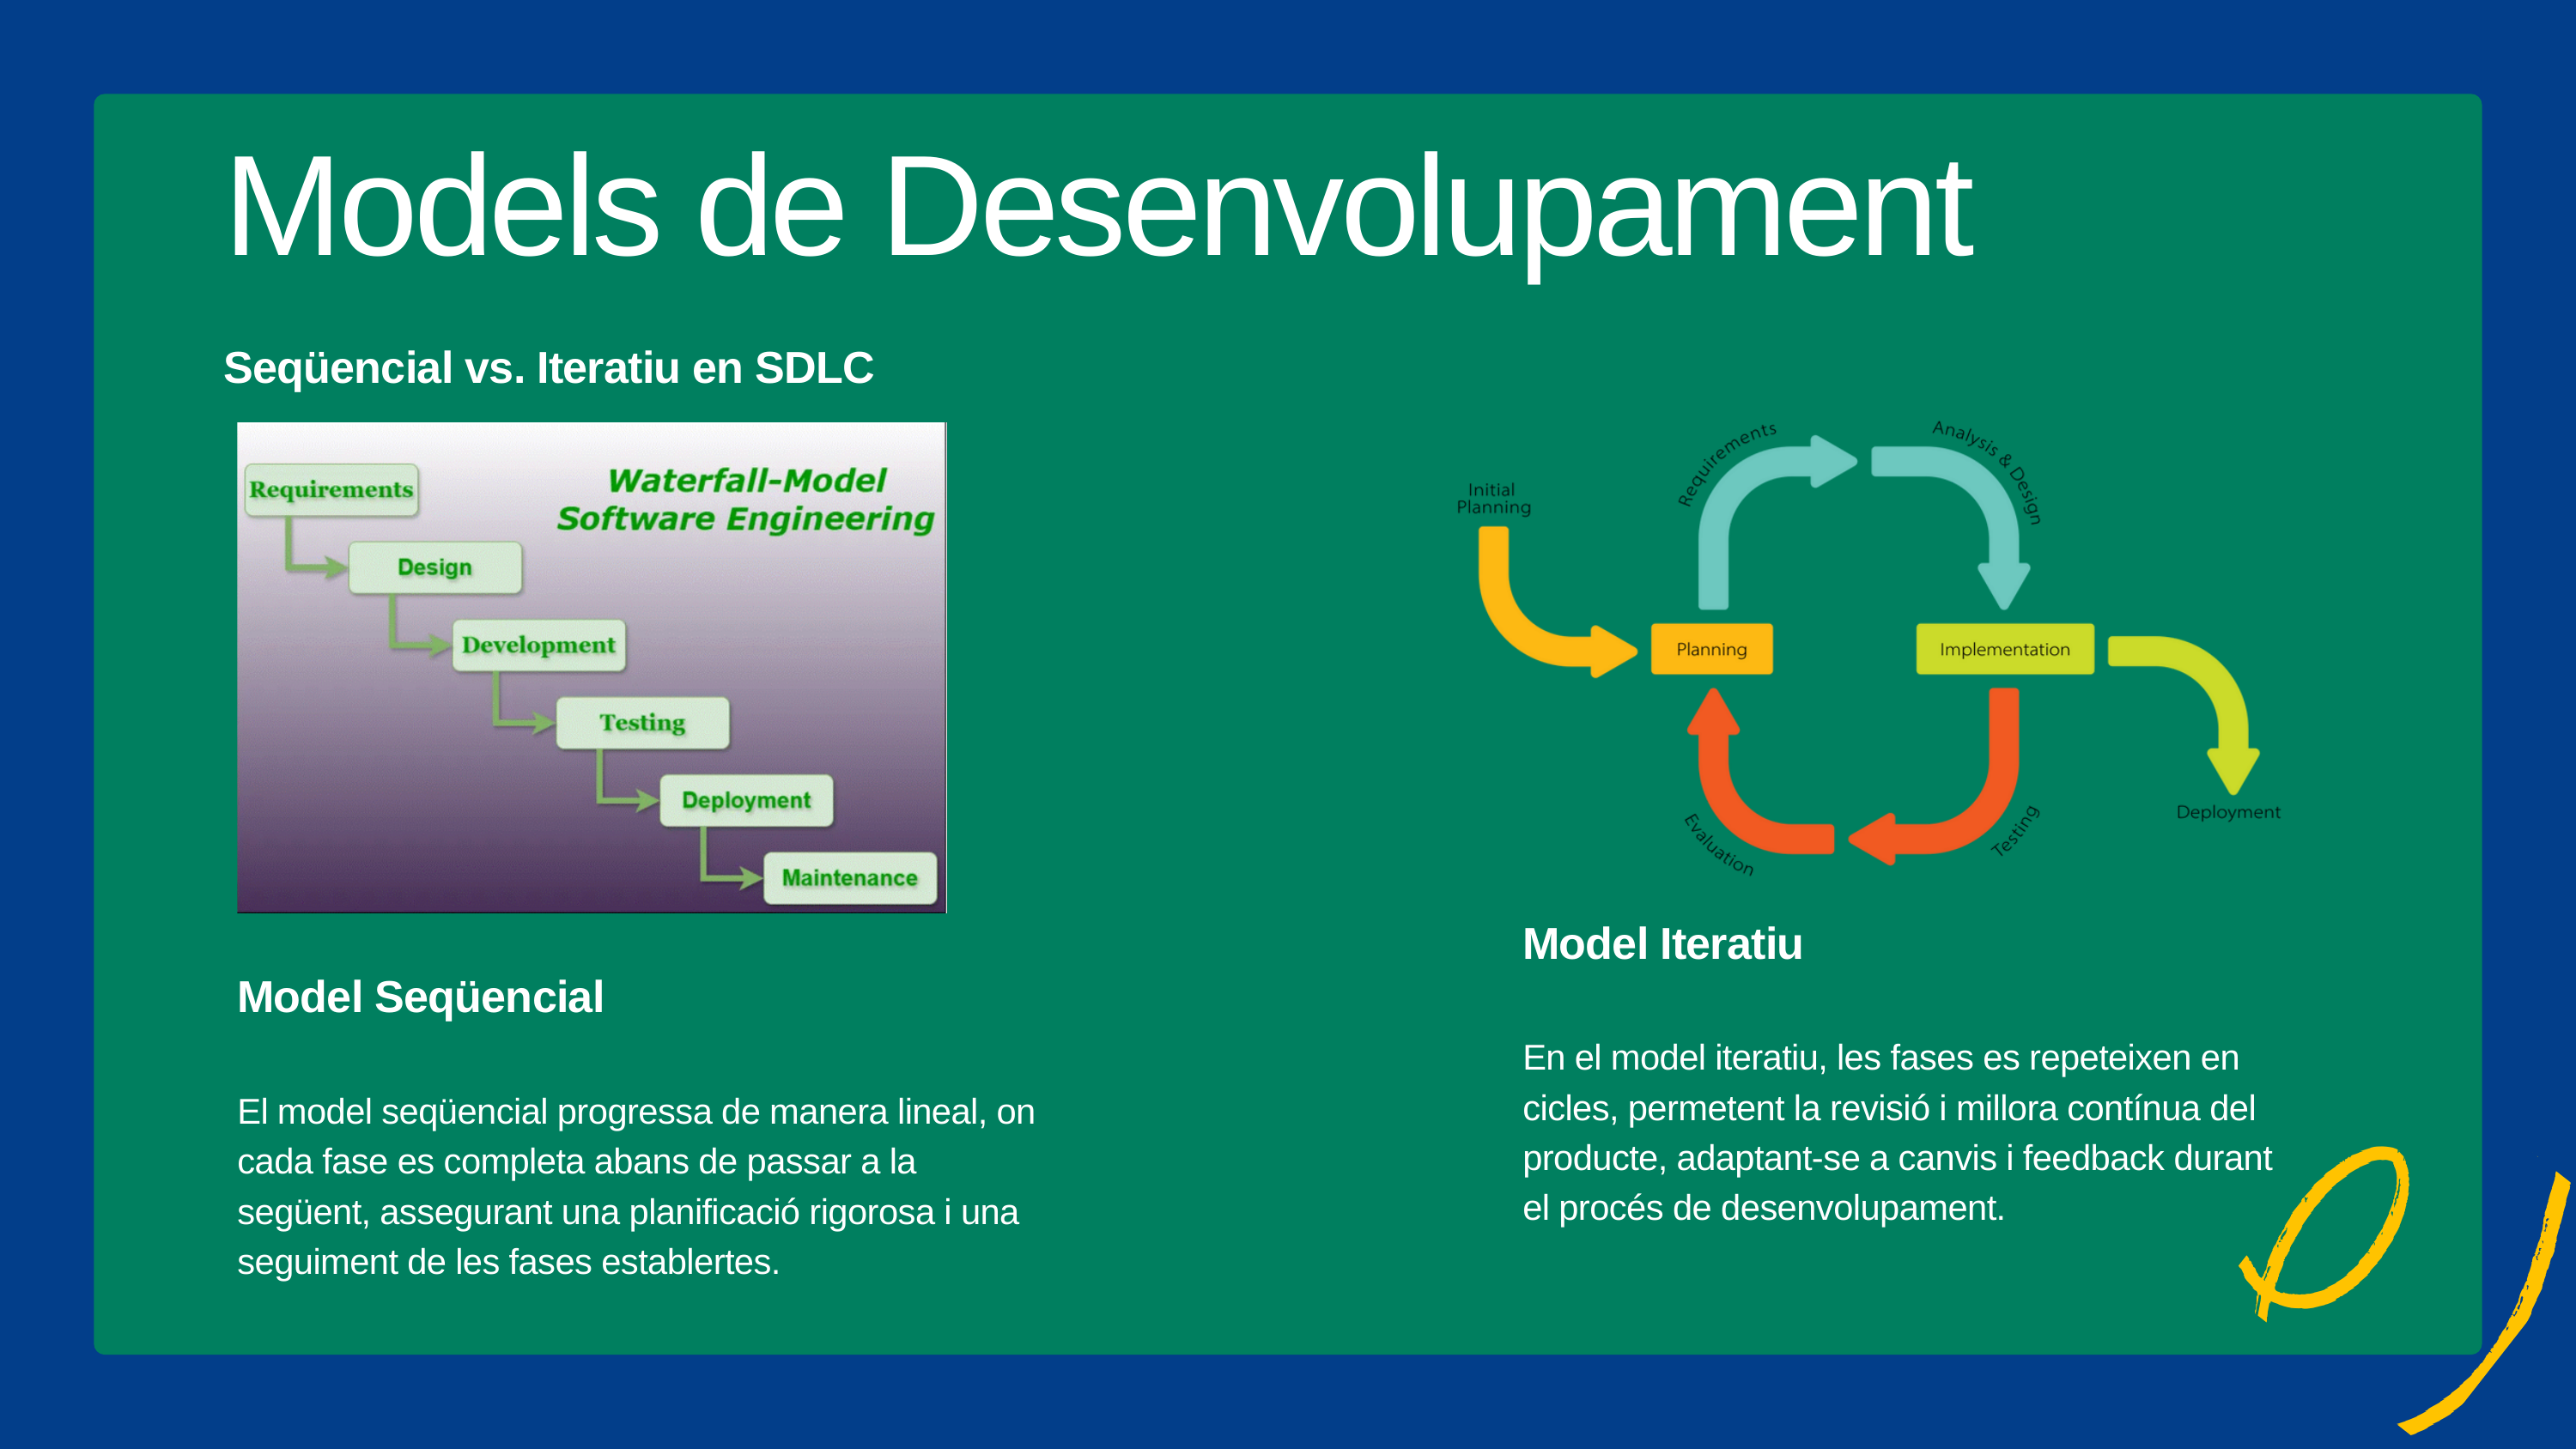

Models de Desenvolupament
Seqüencial vs. Iteratiu en SDLC

Model Iteratiu
En el model iteratiu, les fases es repeteixen en cicles, permetent la revisió i millora contínua del producte, adaptant-se a canvis i feedback durant el procés de desenvolupament.
Model Seqüencial
El model seqüencial progressa de manera lineal, on cada fase es completa abans de passar a la següent, assegurant una planificació rigorosa i una seguiment de les fases establertes.

10